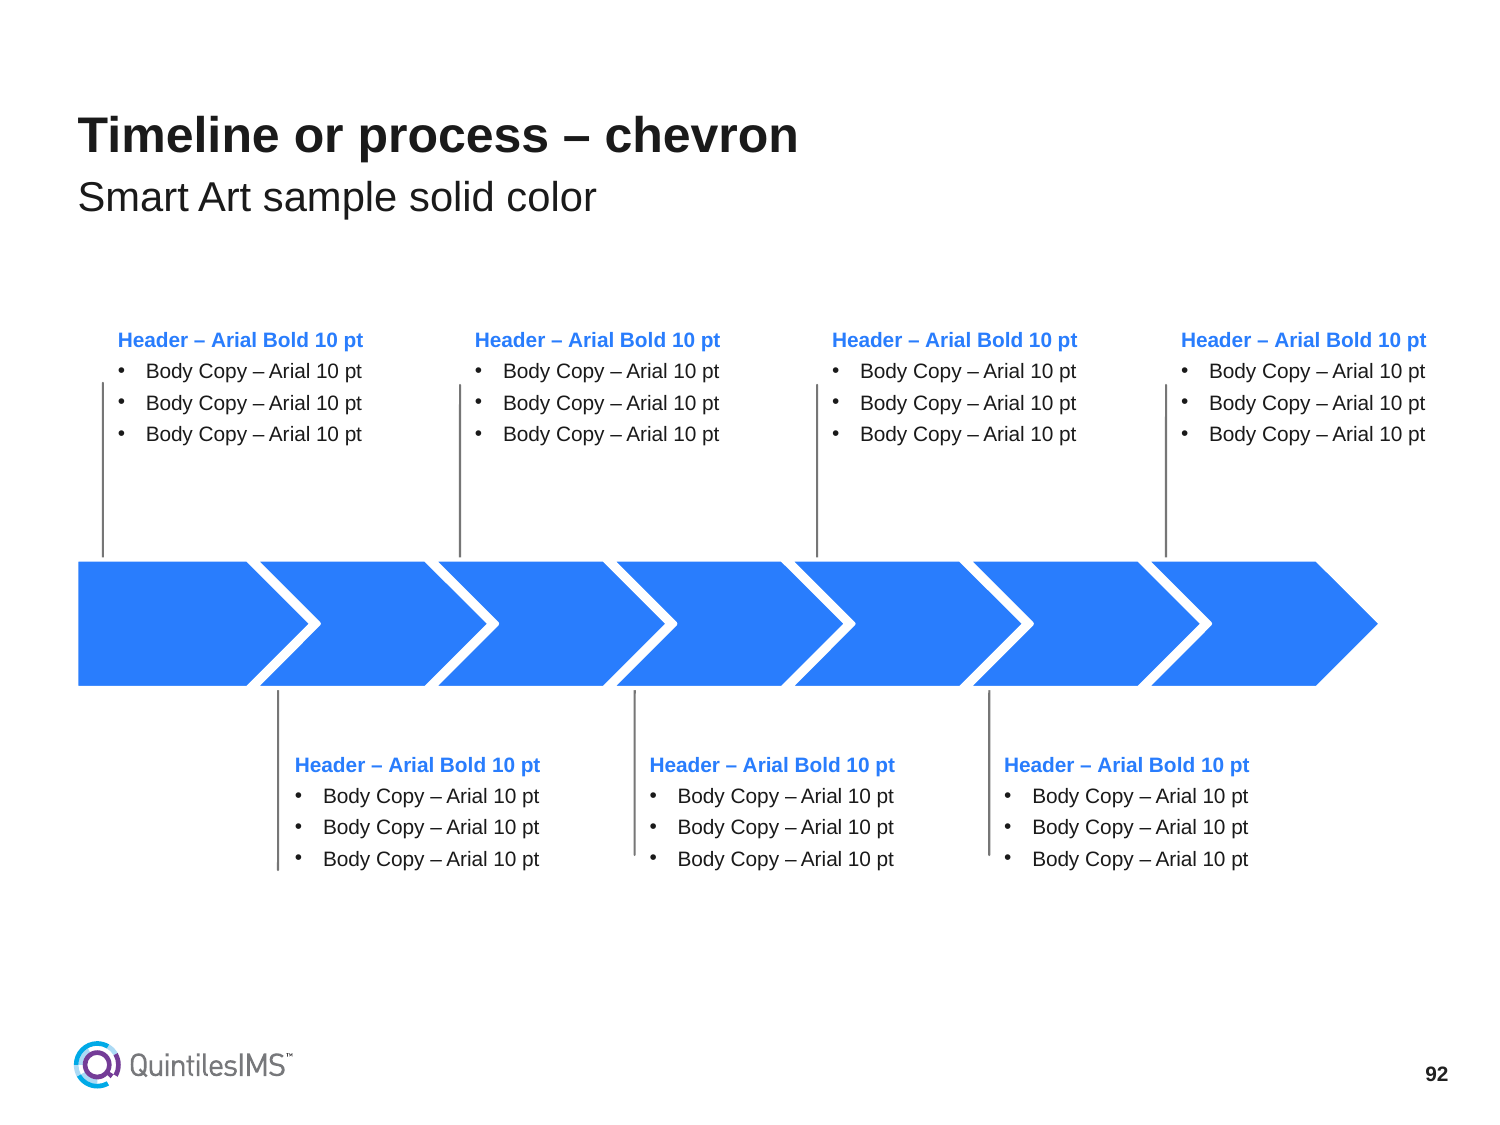

# Timeline or process – chevron
Smart Art sample solid color
Header – Arial Bold 10 pt
Body Copy – Arial 10 pt
Body Copy – Arial 10 pt
Body Copy – Arial 10 pt
Header – Arial Bold 10 pt
Body Copy – Arial 10 pt
Body Copy – Arial 10 pt
Body Copy – Arial 10 pt
Header – Arial Bold 10 pt
Body Copy – Arial 10 pt
Body Copy – Arial 10 pt
Body Copy – Arial 10 pt
Header – Arial Bold 10 pt
Body Copy – Arial 10 pt
Body Copy – Arial 10 pt
Body Copy – Arial 10 pt

Header – Arial Bold 10 pt
Body Copy – Arial 10 pt
Body Copy – Arial 10 pt
Body Copy – Arial 10 pt
Header – Arial Bold 10 pt
Body Copy – Arial 10 pt
Body Copy – Arial 10 pt
Body Copy – Arial 10 pt
Header – Arial Bold 10 pt
Body Copy – Arial 10 pt
Body Copy – Arial 10 pt
Body Copy – Arial 10 pt